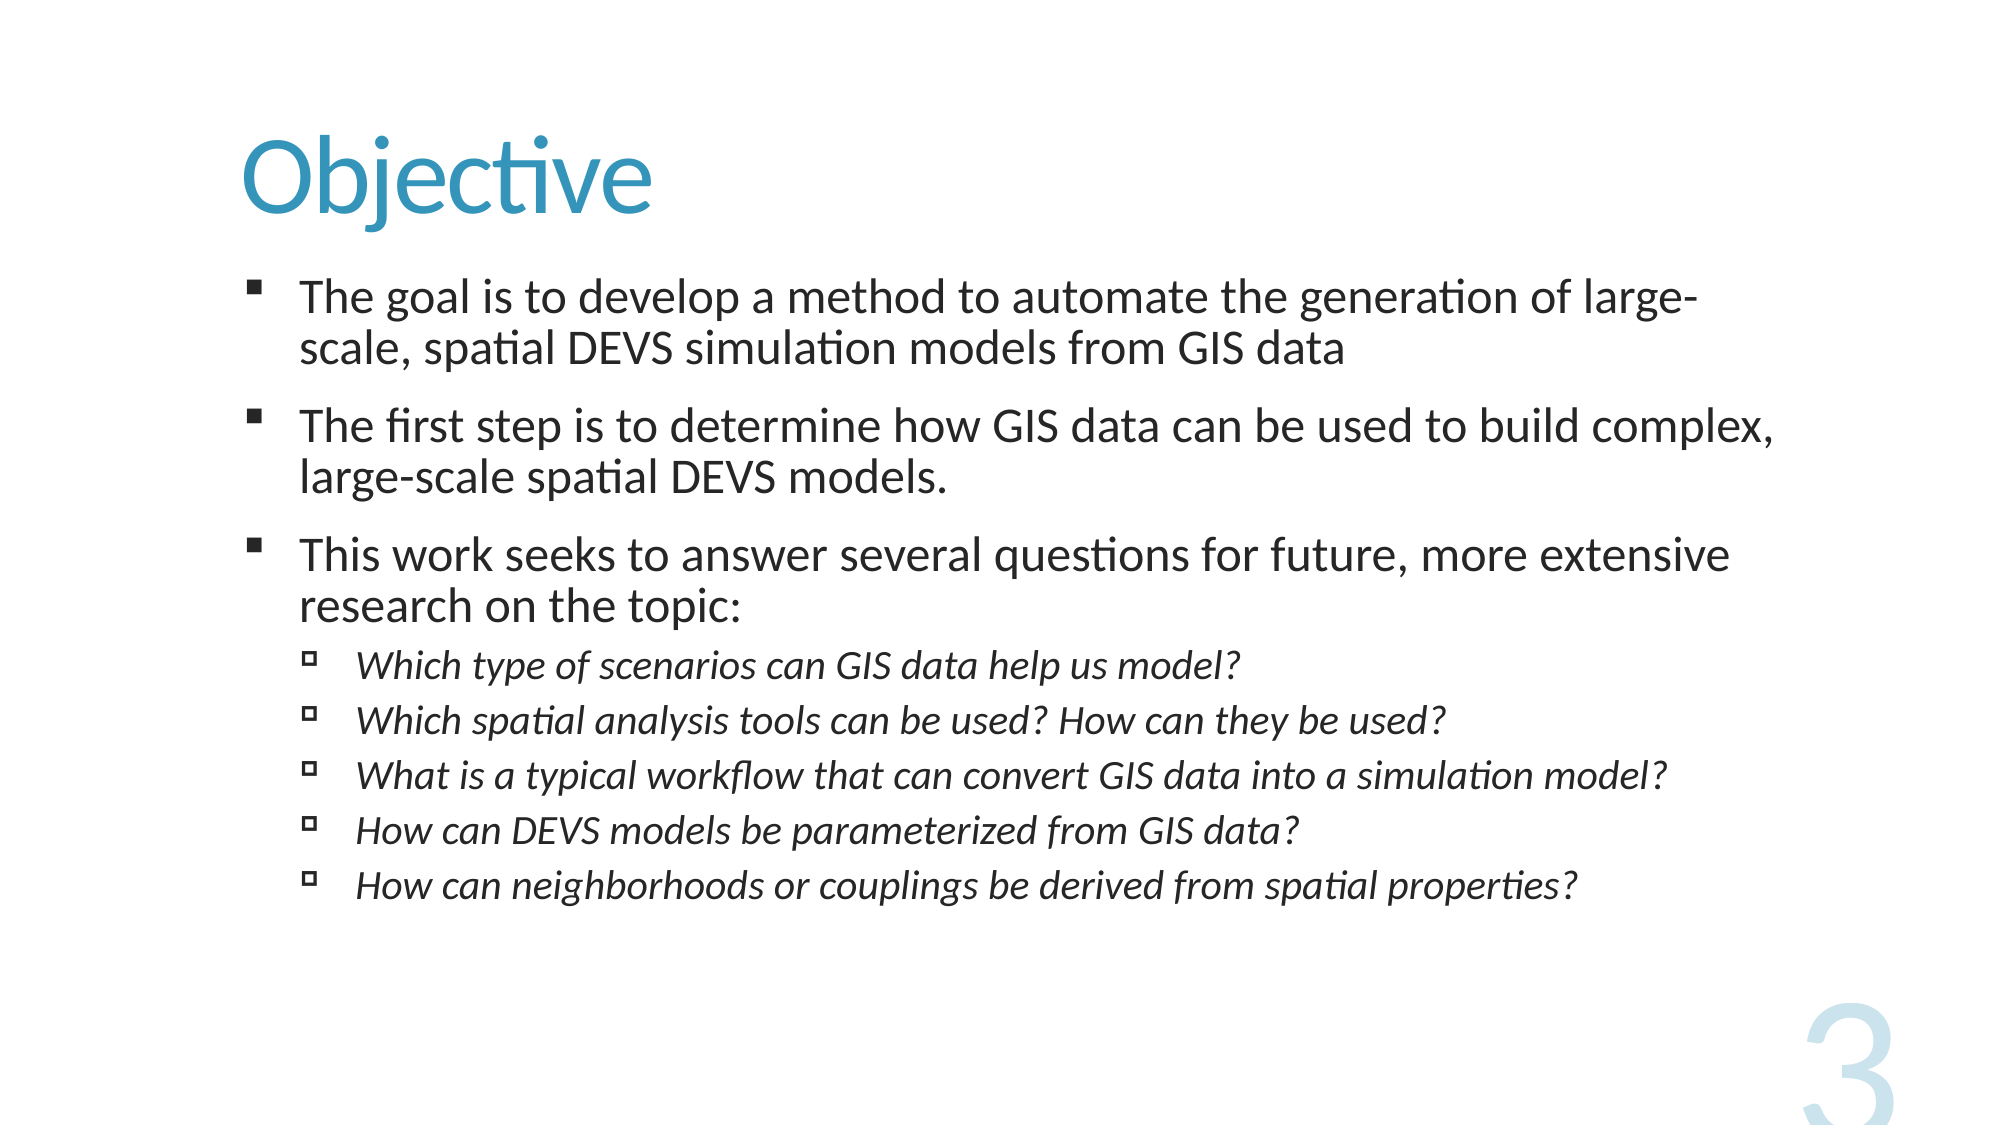

# Objective
The goal is to develop a method to automate the generation of large-scale, spatial DEVS simulation models from GIS data
The first step is to determine how GIS data can be used to build complex, large-scale spatial DEVS models.
This work seeks to answer several questions for future, more extensive research on the topic:
Which type of scenarios can GIS data help us model?
Which spatial analysis tools can be used? How can they be used?
What is a typical workflow that can convert GIS data into a simulation model?
How can DEVS models be parameterized from GIS data?
How can neighborhoods or couplings be derived from spatial properties?
3